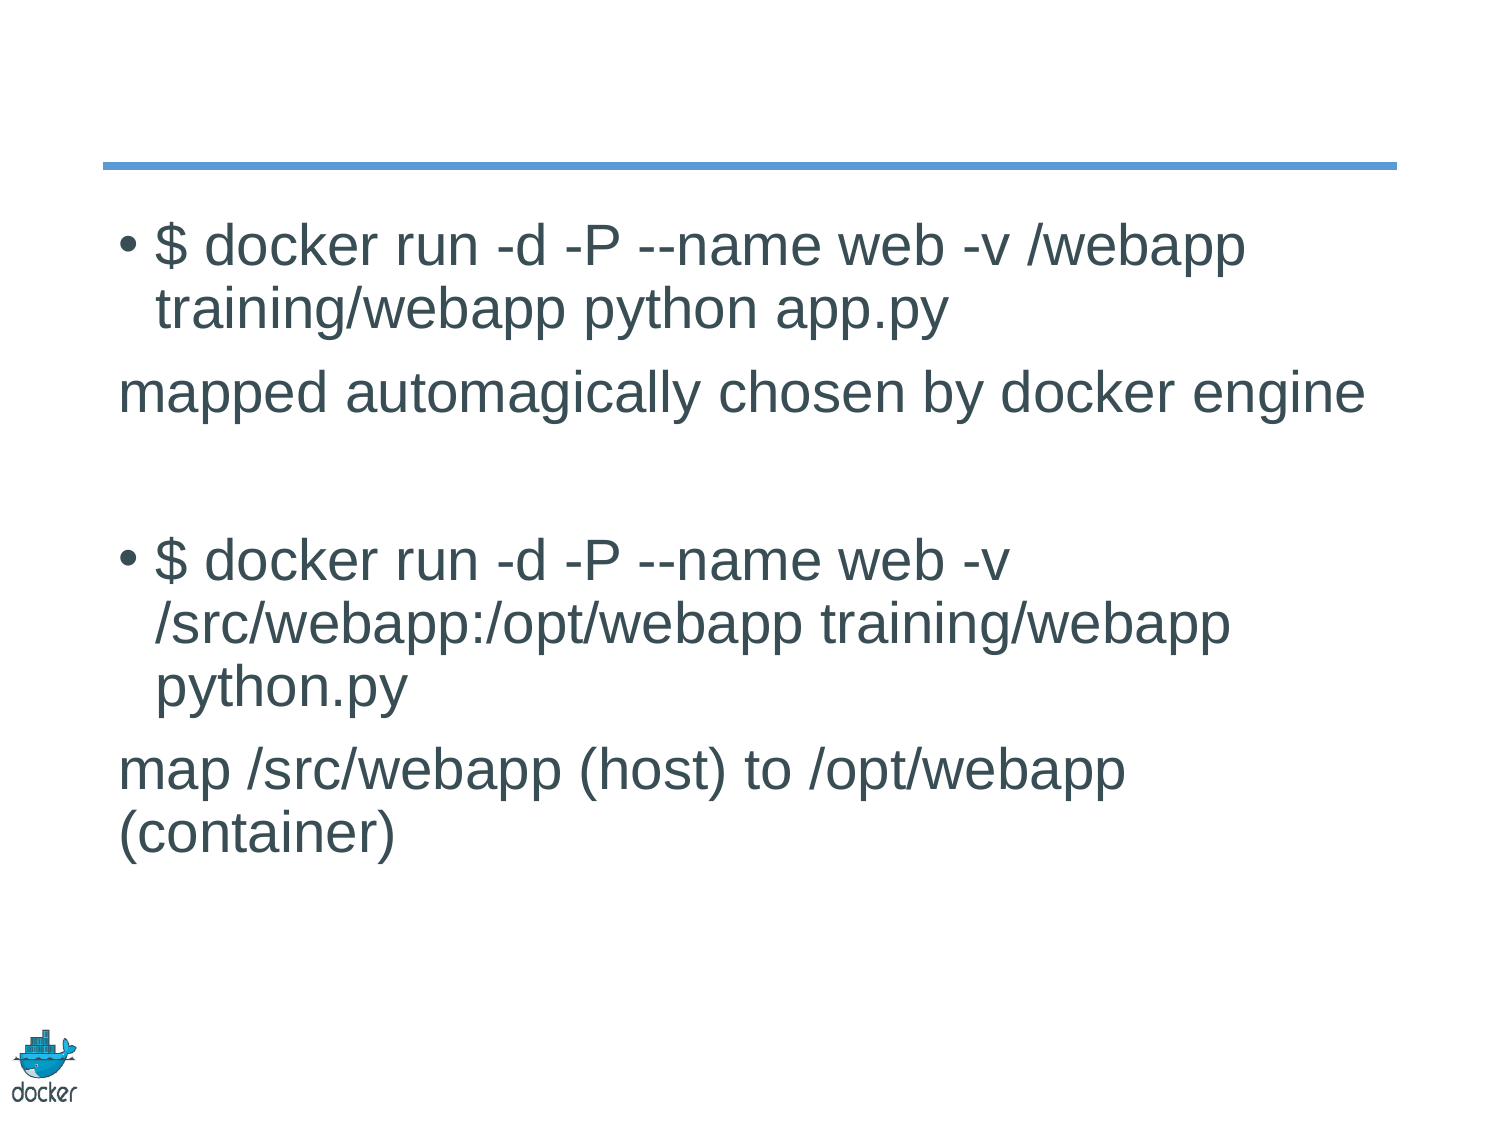

#
$ docker run -d -P --name web -v /webapp training/webapp python app.py
mapped automagically chosen by docker engine

$ docker run -d -P --name web -v /src/webapp:/opt/webapp training/webapp python.py
map /src/webapp (host) to /opt/webapp (container)